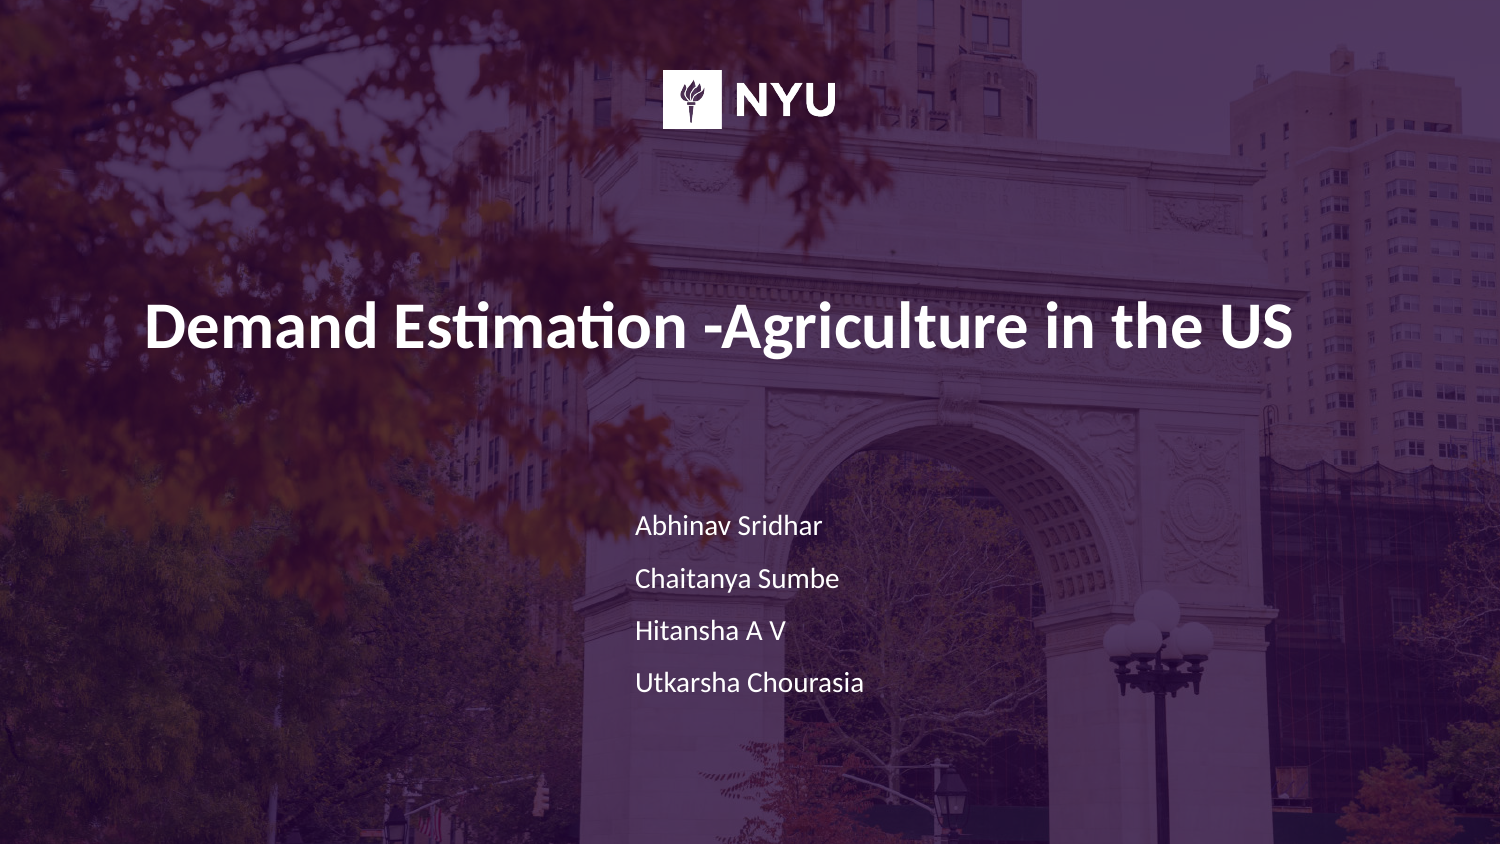

# Demand Estimation -Agriculture in the US
Abhinav Sridhar
Chaitanya Sumbe
Hitansha A V
Utkarsha Chourasia